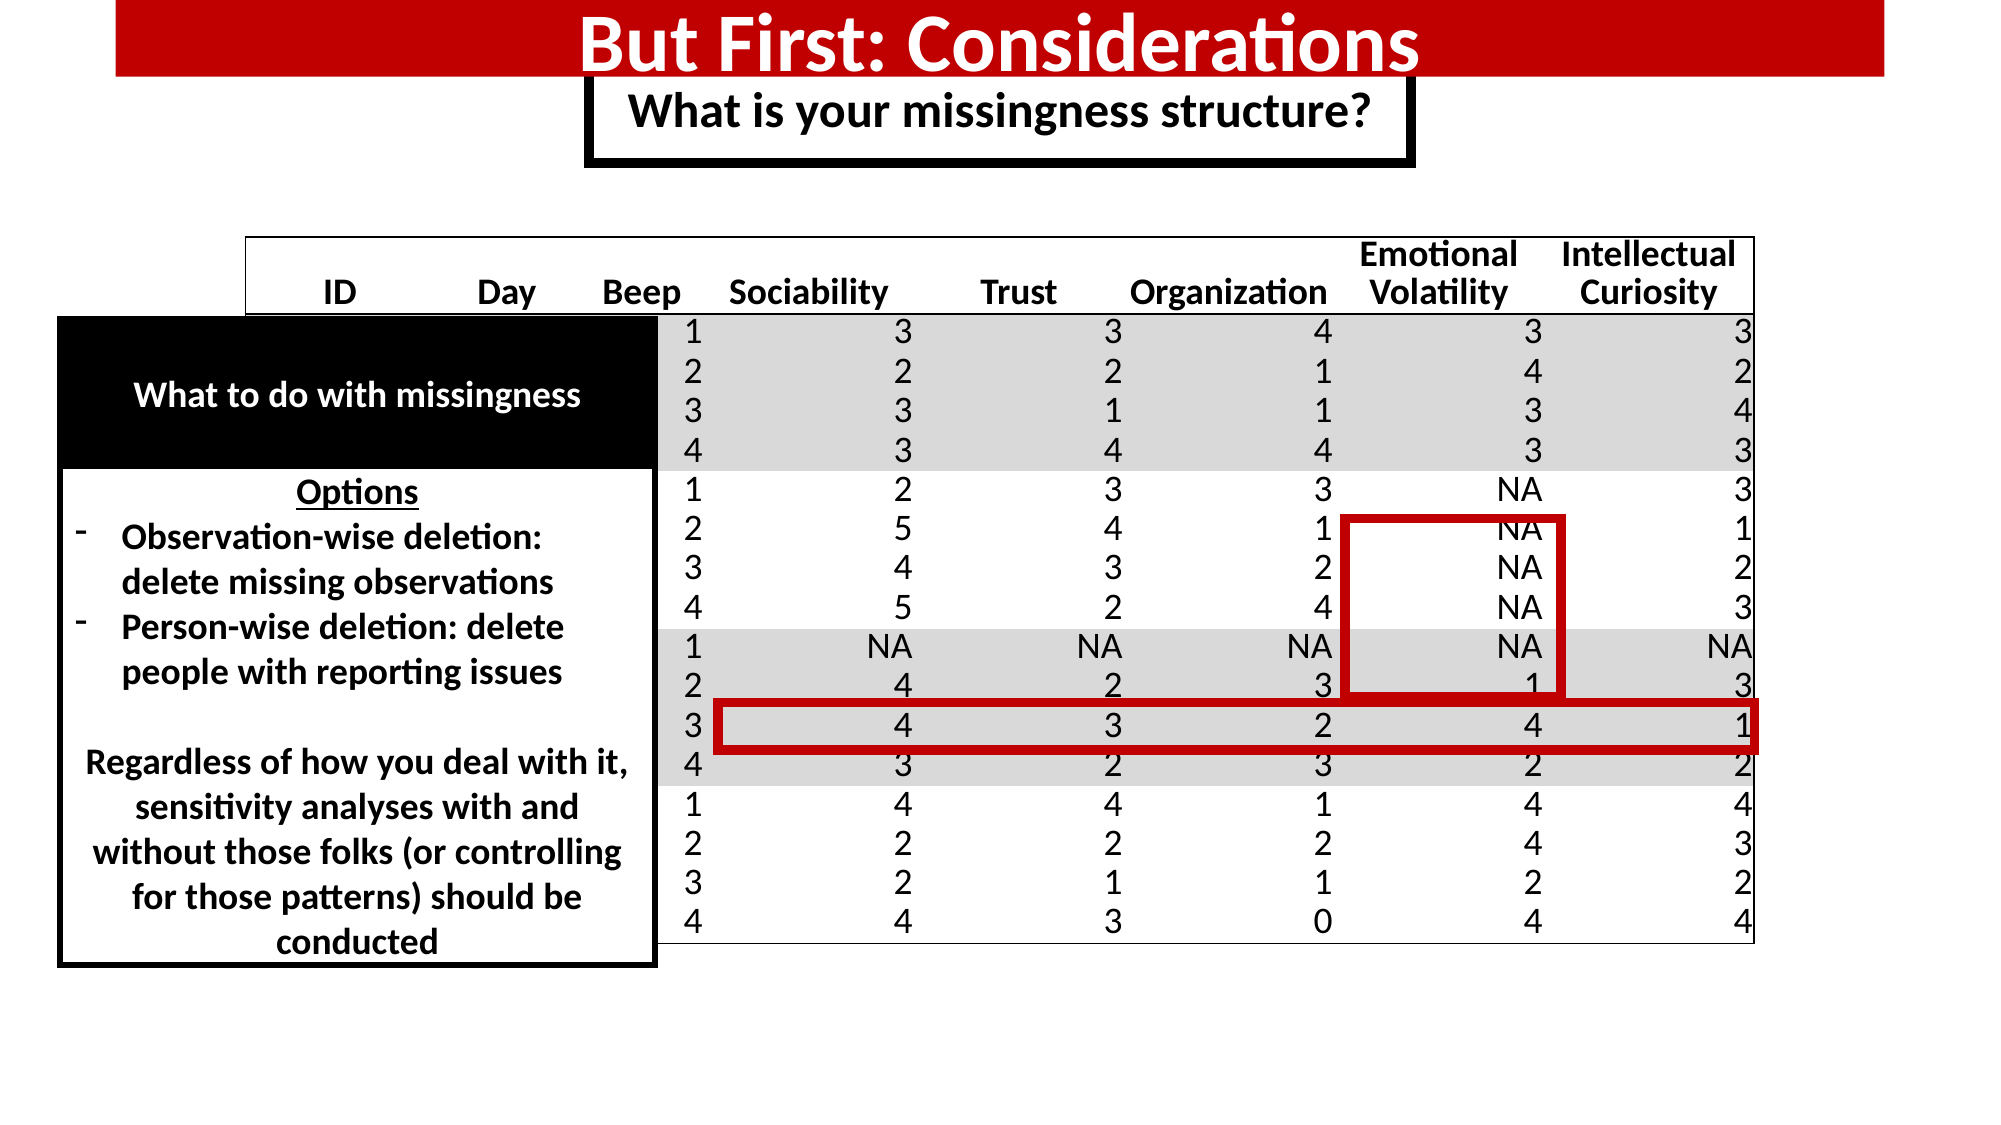

But First: Considerations
What is your missingness structure?
| ID | Day | Beep | Sociability | Trust | Organization | Emotional Volatility | Intellectual Curiosity |
| --- | --- | --- | --- | --- | --- | --- | --- |
| 1 | 1 | 1 | 3 | 3 | 4 | 3 | 3 |
| 1 | 1 | 2 | 2 | 2 | 1 | 4 | 2 |
| 1 | 1 | 3 | 3 | 1 | 1 | 3 | 4 |
| 1 | 1 | 4 | 3 | 4 | 4 | 3 | 3 |
| 2 | 1 | 1 | 2 | 3 | 3 | NA | 3 |
| 2 | 1 | 2 | 5 | 4 | 1 | NA | 1 |
| 2 | 1 | 3 | 4 | 3 | 2 | NA | 2 |
| 2 | 1 | 4 | 5 | 2 | 4 | NA | 3 |
| 3 | 1 | 1 | NA | NA | NA | NA | NA |
| 3 | 1 | 2 | 4 | 2 | 3 | 1 | 3 |
| 3 | 1 | 3 | 4 | 3 | 2 | 4 | 1 |
| 3 | 1 | 4 | 3 | 2 | 3 | 2 | 2 |
| 4 | 1 | 1 | 4 | 4 | 1 | 4 | 4 |
| 4 | 1 | 2 | 2 | 2 | 2 | 4 | 3 |
| 4 | 1 | 3 | 2 | 1 | 1 | 2 | 2 |
| 4 | 1 | 4 | 4 | 3 | 0 | 4 | 4 |
What to do with missingness
Options
Observation-wise deletion: delete missing observations
Person-wise deletion: delete people with reporting issues

Regardless of how you deal with it, sensitivity analyses with and without those folks (or controlling for those patterns) should be conducted